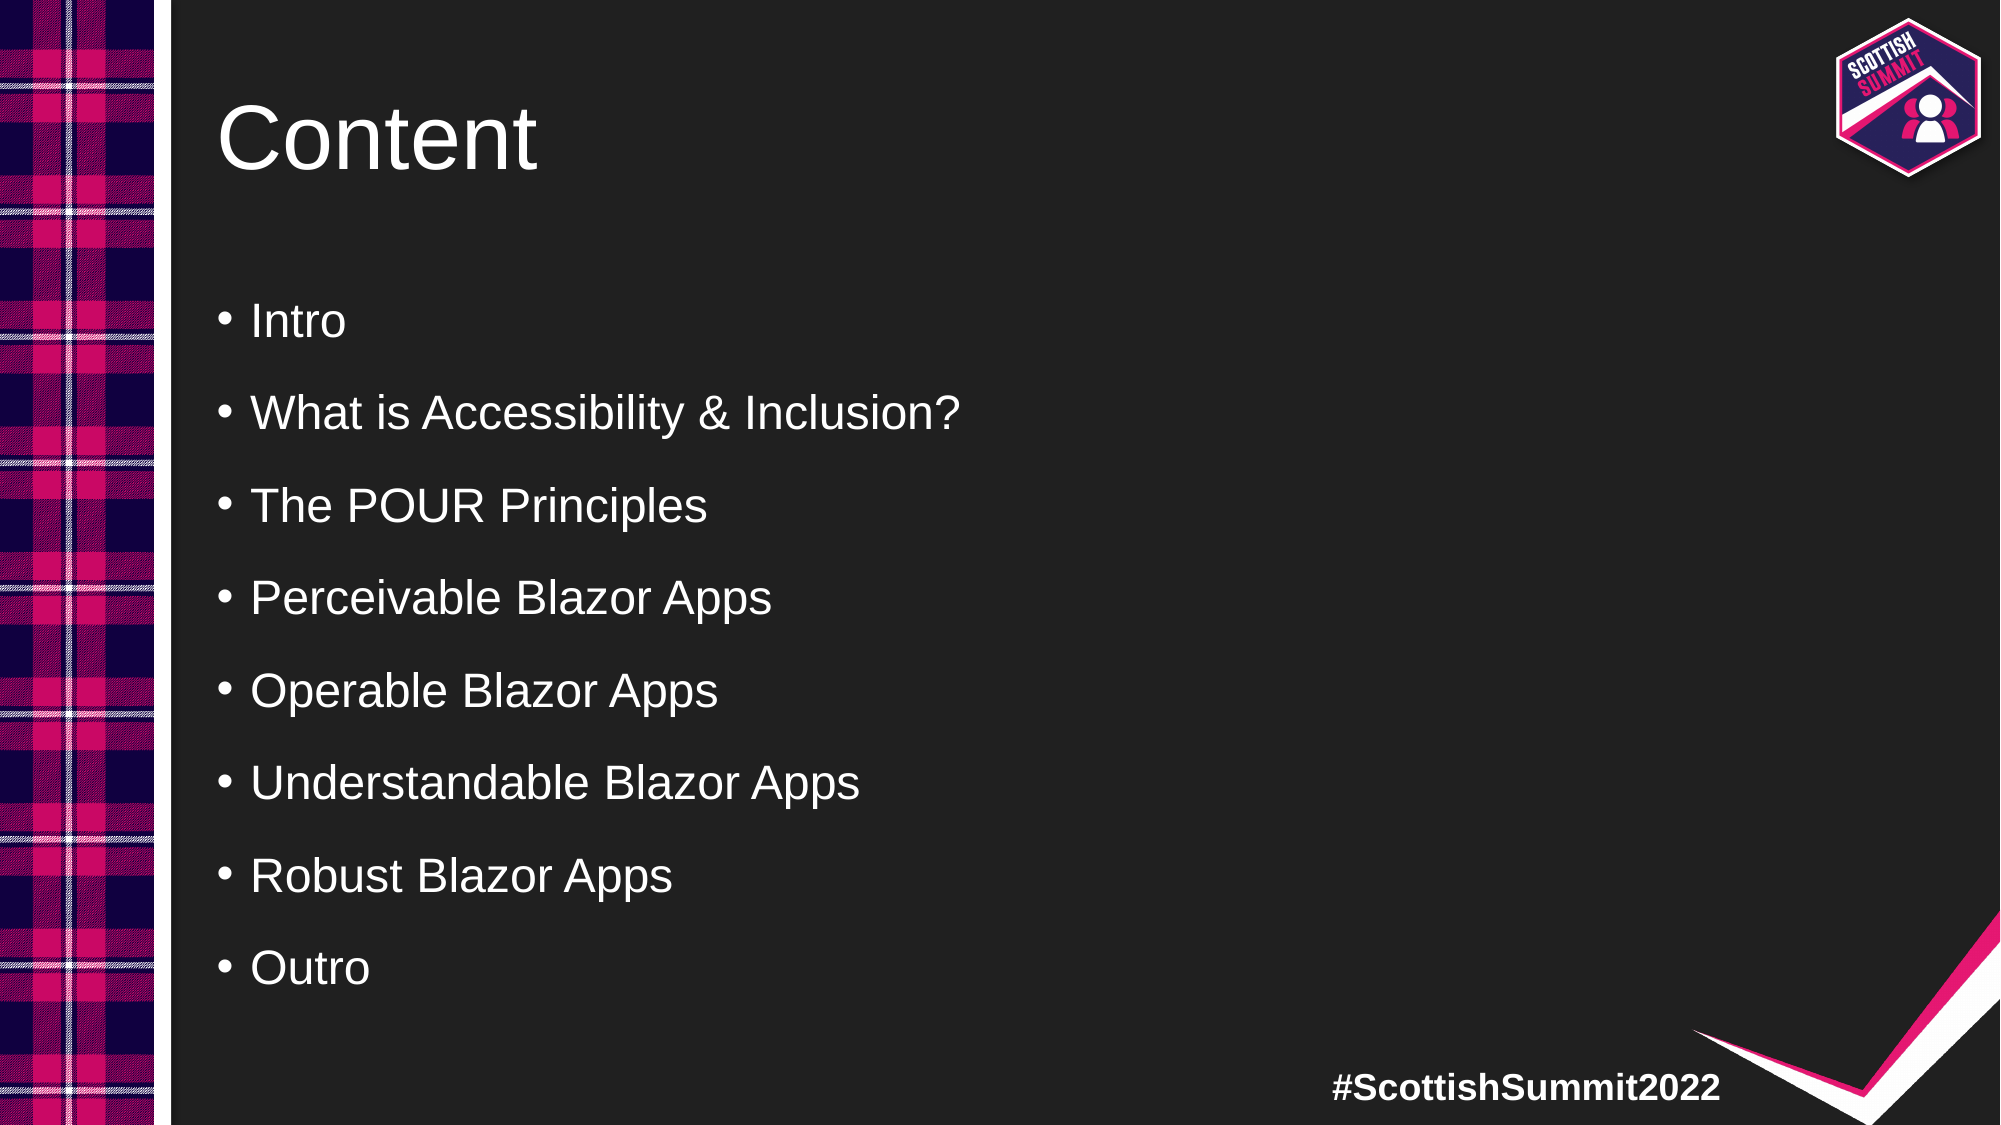

# Content
Intro
What is Accessibility & Inclusion?
The POUR Principles
Perceivable Blazor Apps
Operable Blazor Apps
Understandable Blazor Apps
Robust Blazor Apps
Outro